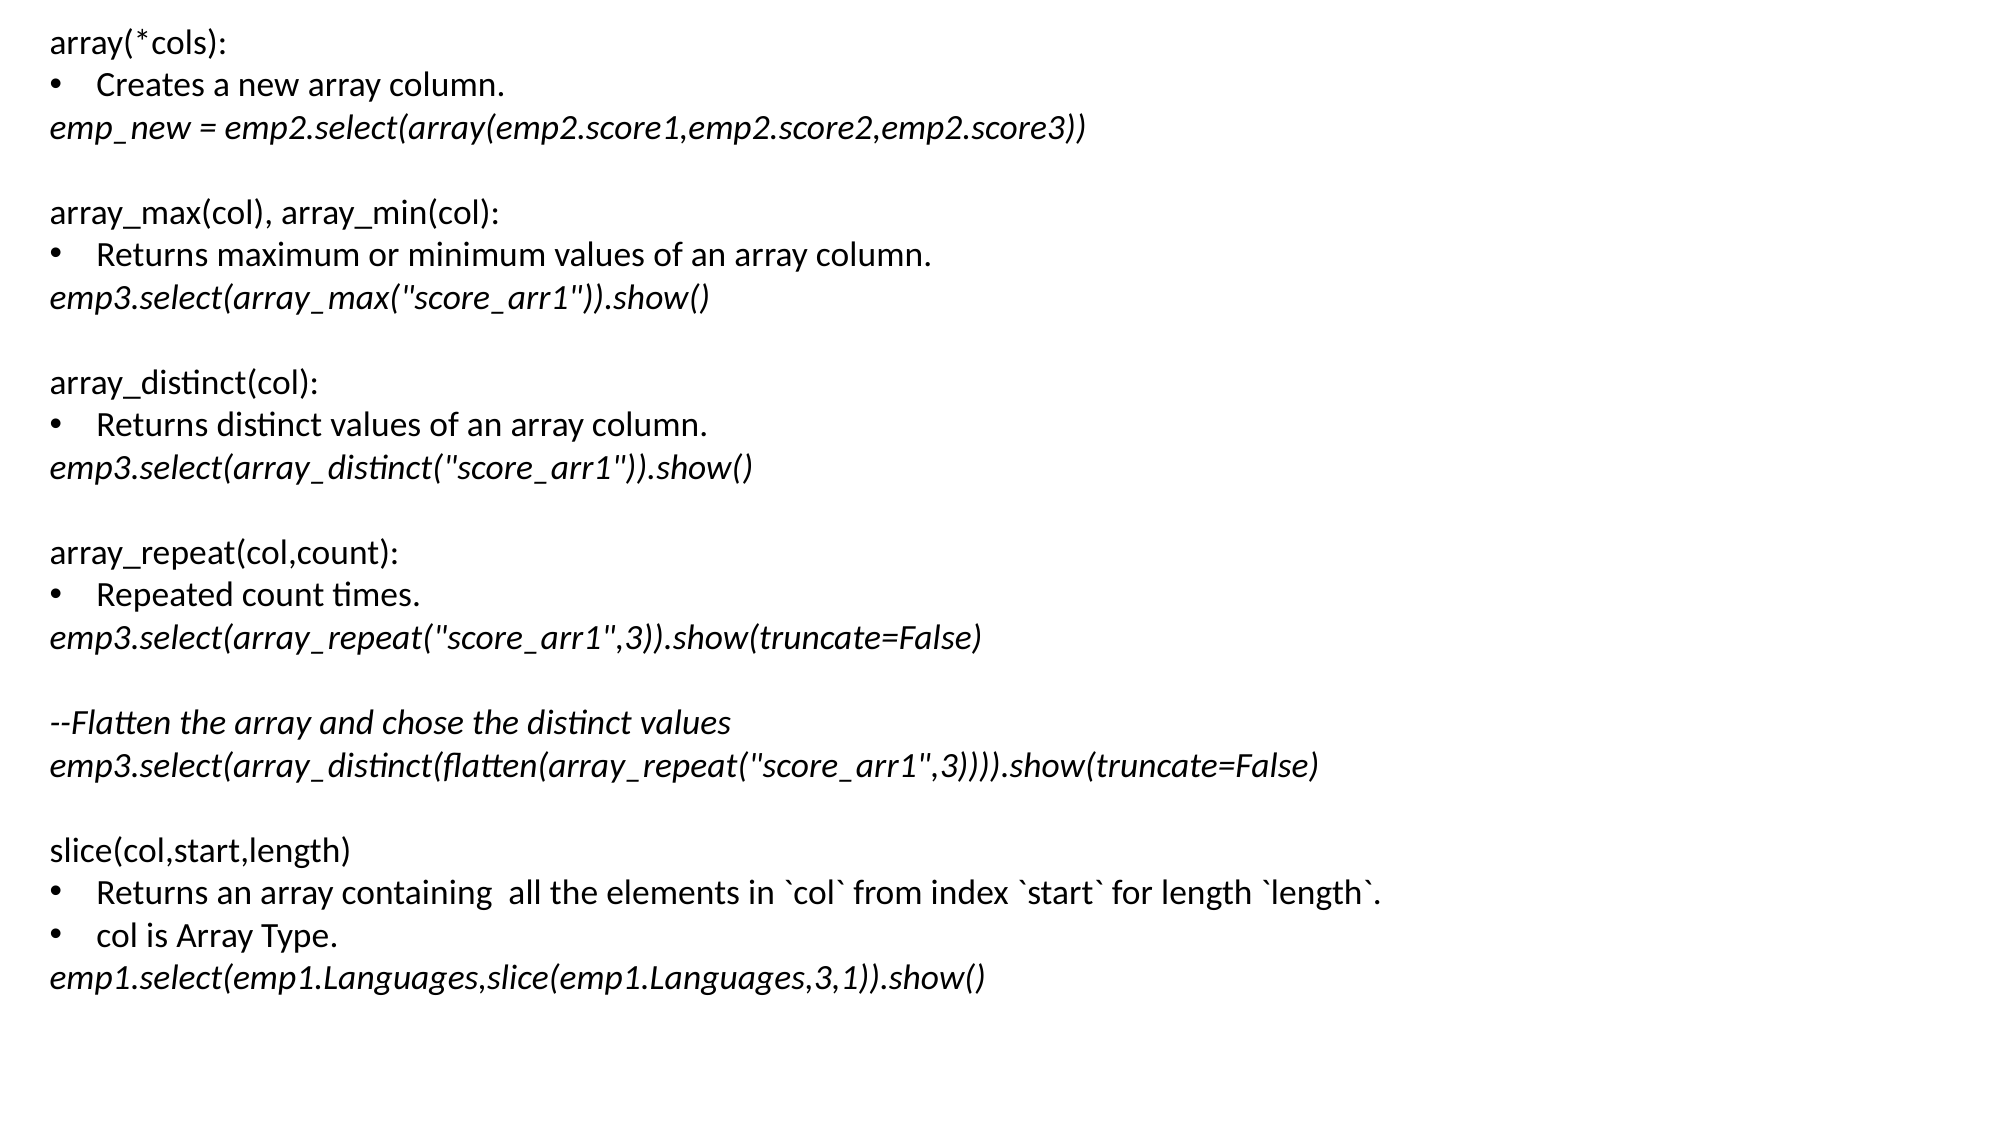

array(*cols):
Creates a new array column.
emp_new = emp2.select(array(emp2.score1,emp2.score2,emp2.score3))

array_max(col), array_min(col):
Returns maximum or minimum values of an array column.
emp3.select(array_max("score_arr1")).show()

array_distinct(col):
Returns distinct values of an array column.
emp3.select(array_distinct("score_arr1")).show()

array_repeat(col,count):
Repeated count times.
emp3.select(array_repeat("score_arr1",3)).show(truncate=False)

--Flatten the array and chose the distinct values
emp3.select(array_distinct(flatten(array_repeat("score_arr1",3)))).show(truncate=False)

slice(col,start,length)
Returns an array containing  all the elements in `col` from index `start` for length `length`.
col is Array Type.
emp1.select(emp1.Languages,slice(emp1.Languages,3,1)).show()